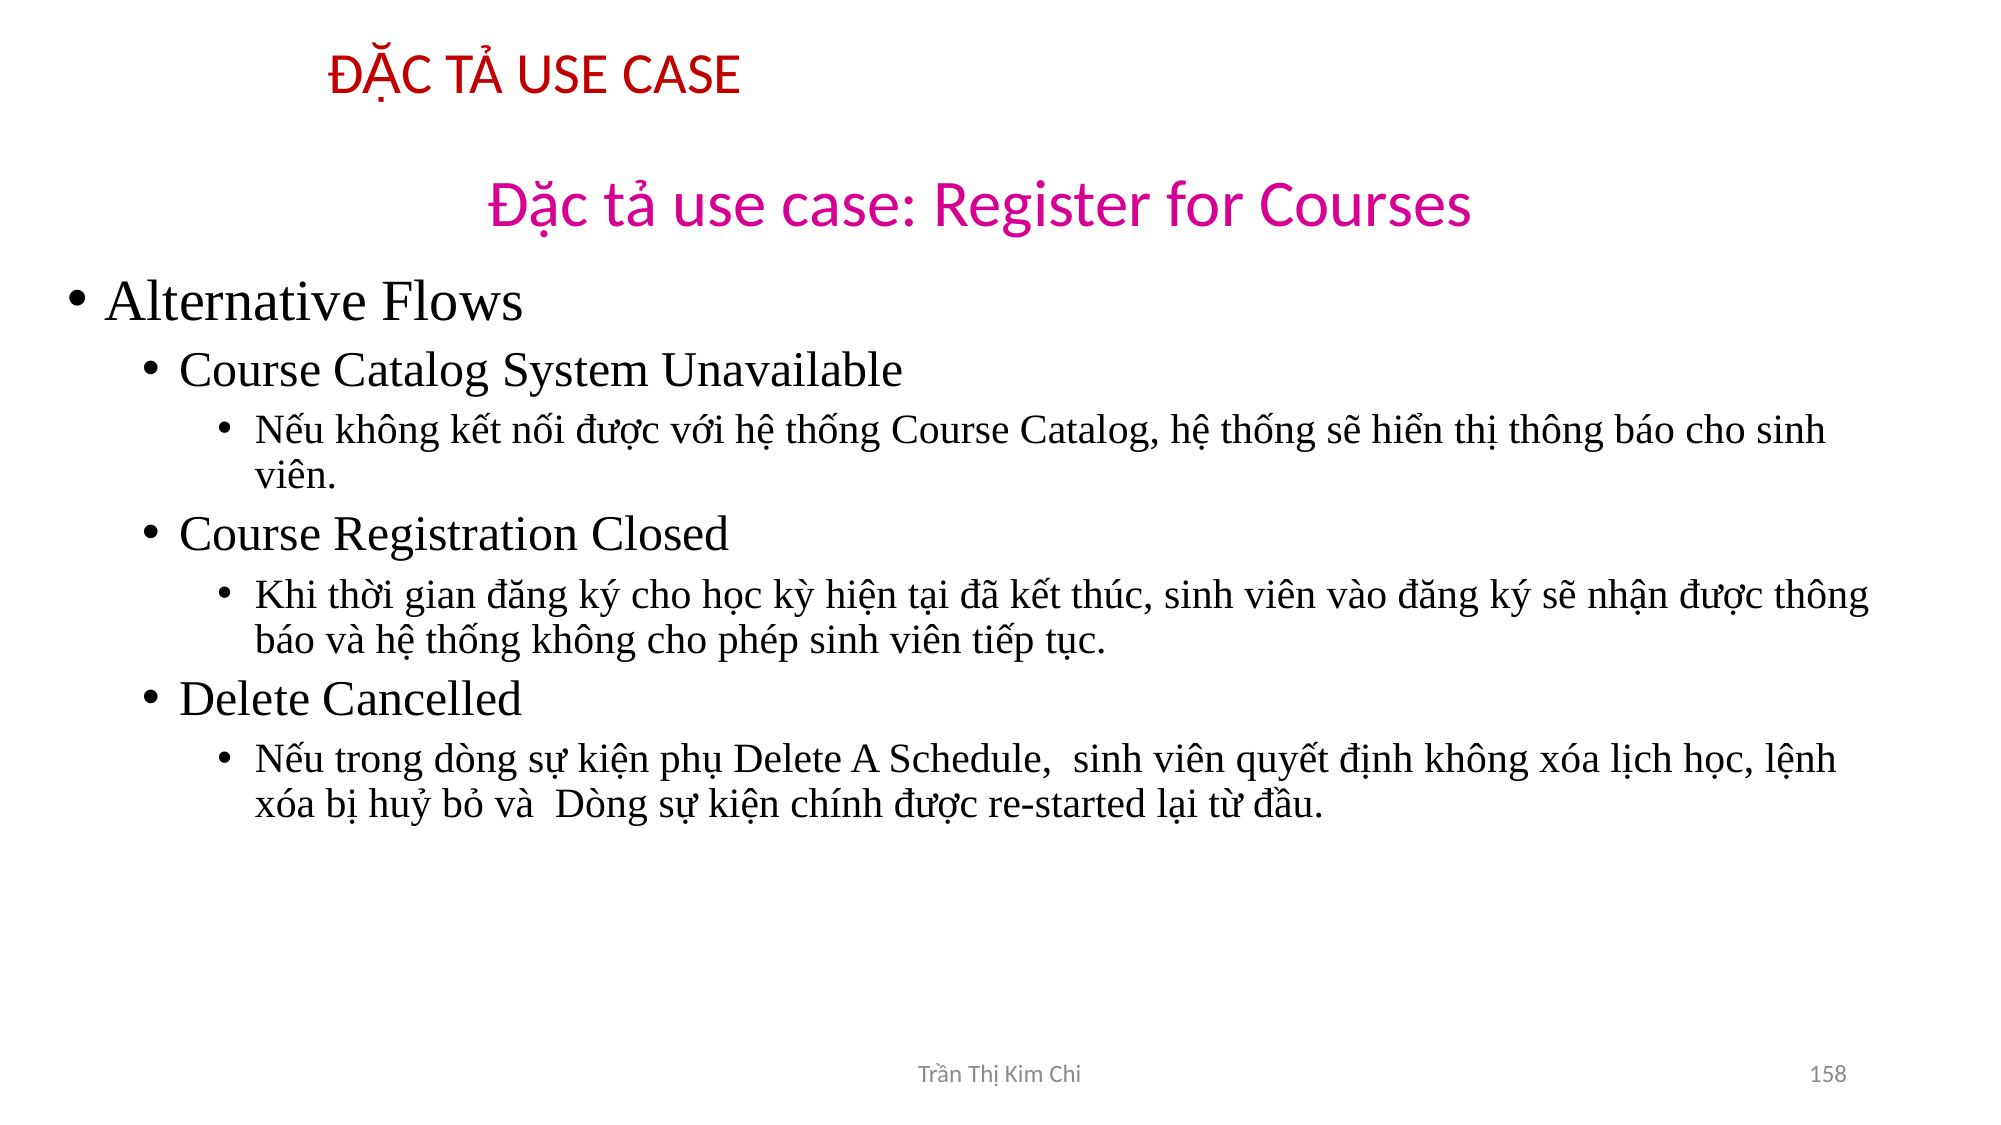

# ĐẶC TẢ USE CASE
Đặc tả use case: Register for Courses
Alternative Flows
Course Catalog System Unavailable
Nếu không kết nối được với hệ thống Course Catalog, hệ thống sẽ hiển thị thông báo cho sinh viên.
Course Registration Closed
Khi thời gian đăng ký cho học kỳ hiện tại đã kết thúc, sinh viên vào đăng ký sẽ nhận được thông báo và hệ thống không cho phép sinh viên tiếp tục.
Delete Cancelled
Nếu trong dòng sự kiện phụ Delete A Schedule,  sinh viên quyết định không xóa lịch học, lệnh xóa bị huỷ bỏ và  Dòng sự kiện chính được re-started lại từ đầu.
Trần Thị Kim Chi
158